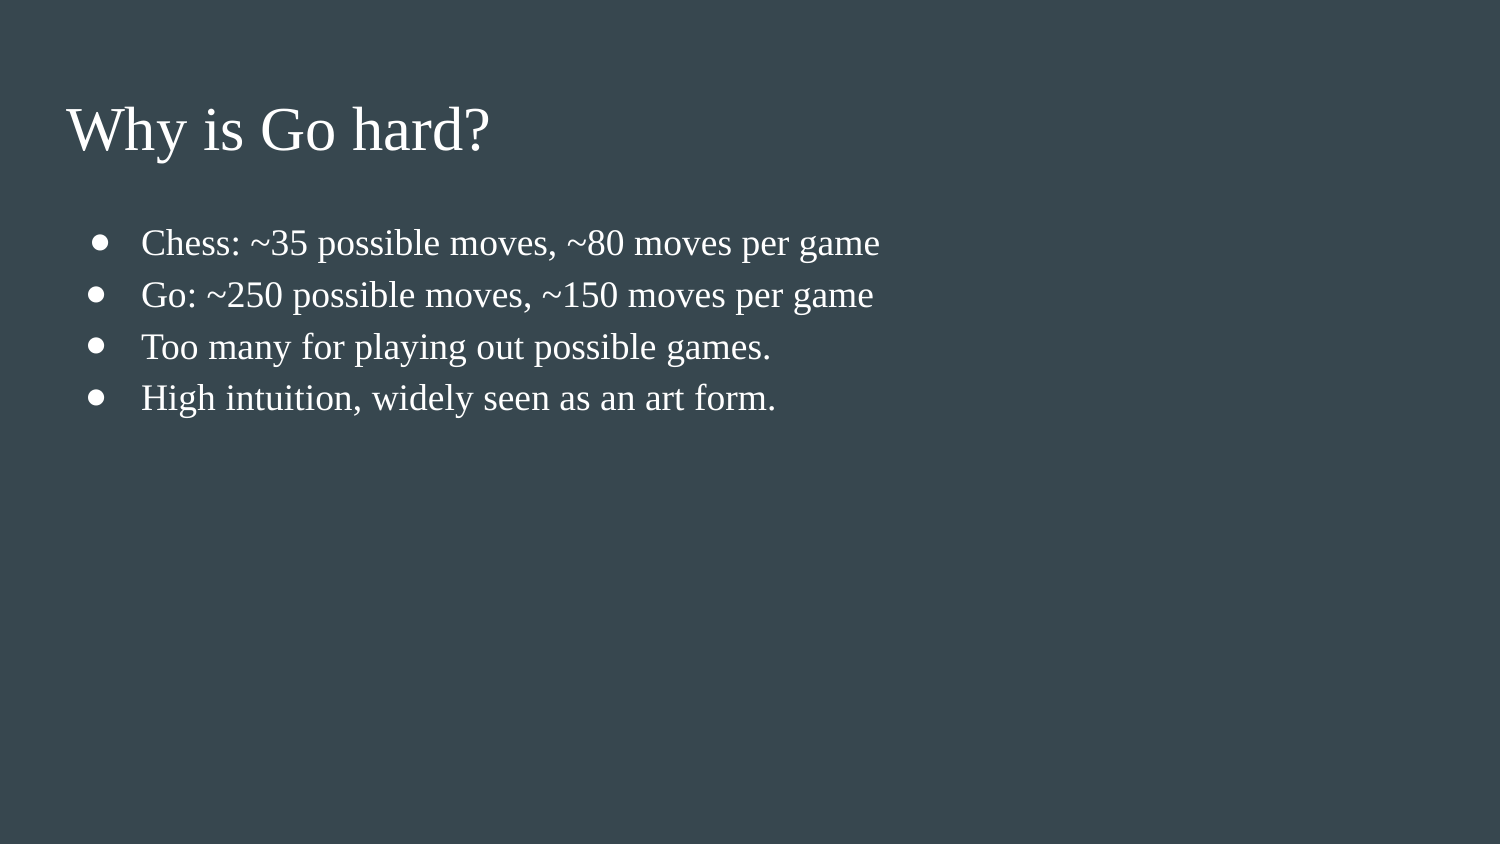

# Why is Go hard?
Chess: ~35 possible moves, ~80 moves per game
Go: ~250 possible moves, ~150 moves per game
Too many for playing out possible games.
High intuition, widely seen as an art form.